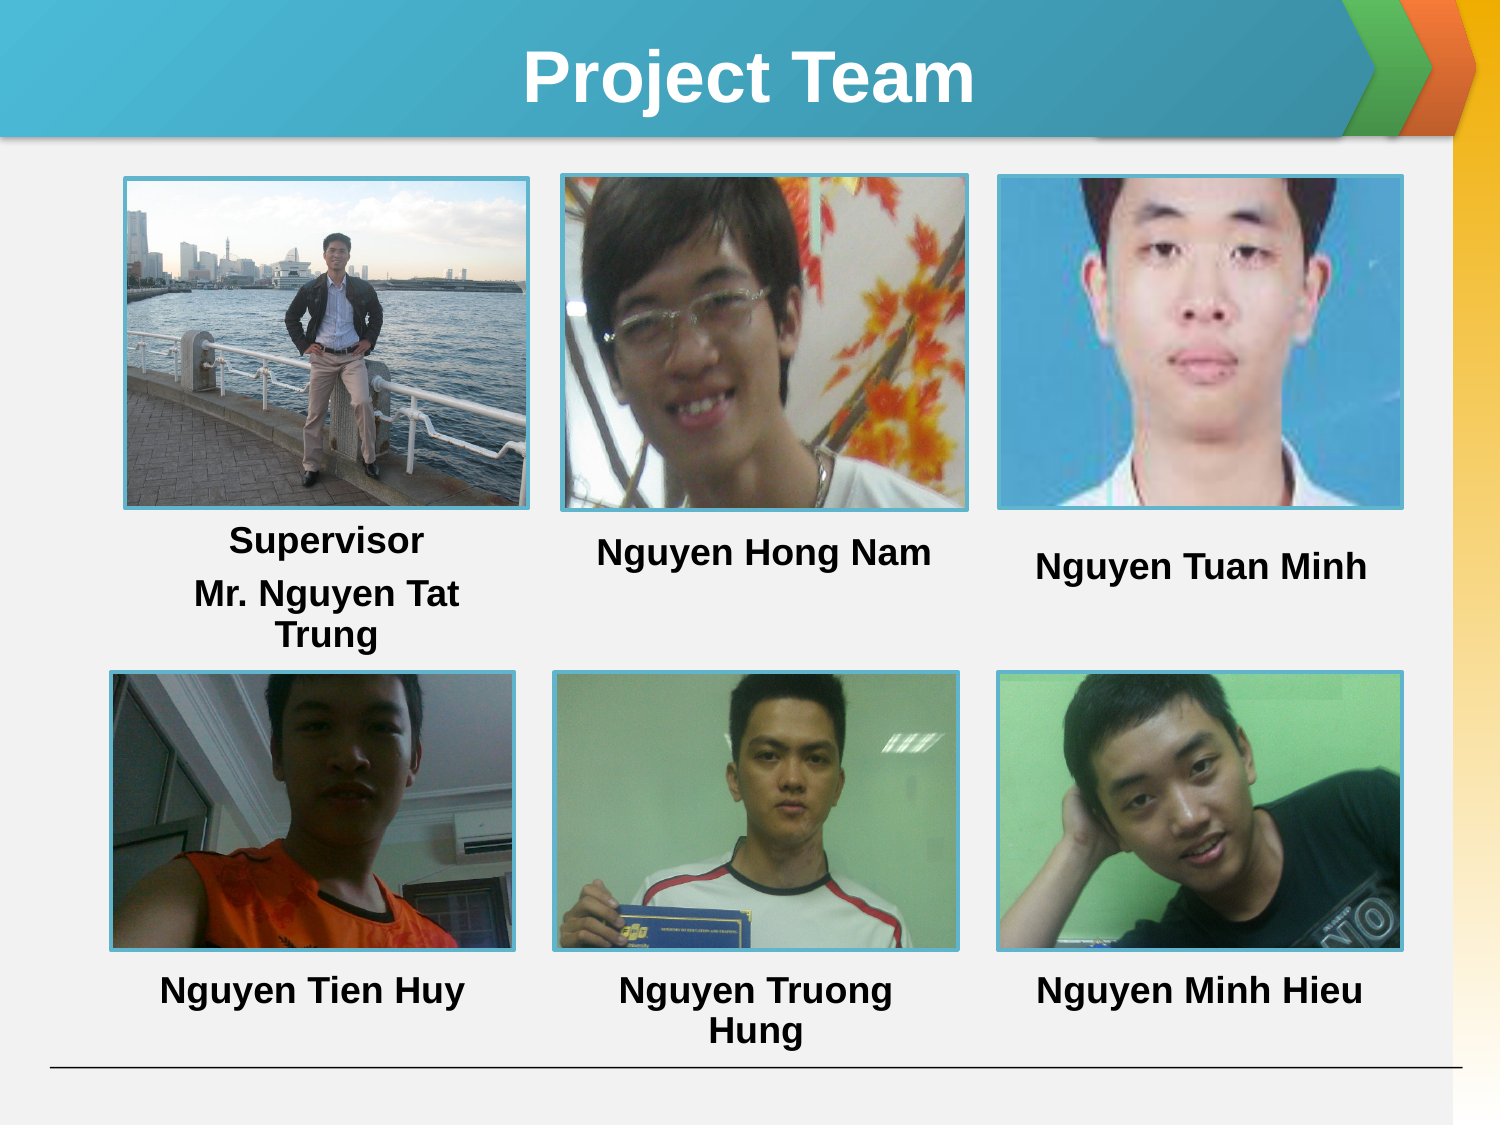

# Project Team

Supervisor
Mr. Nguyen Tat Trung
Nguyen Hong Nam
Nguyen Tuan Minh
Nguyen Tien Huy
Nguyen Truong Hung
Nguyen Minh Hieu